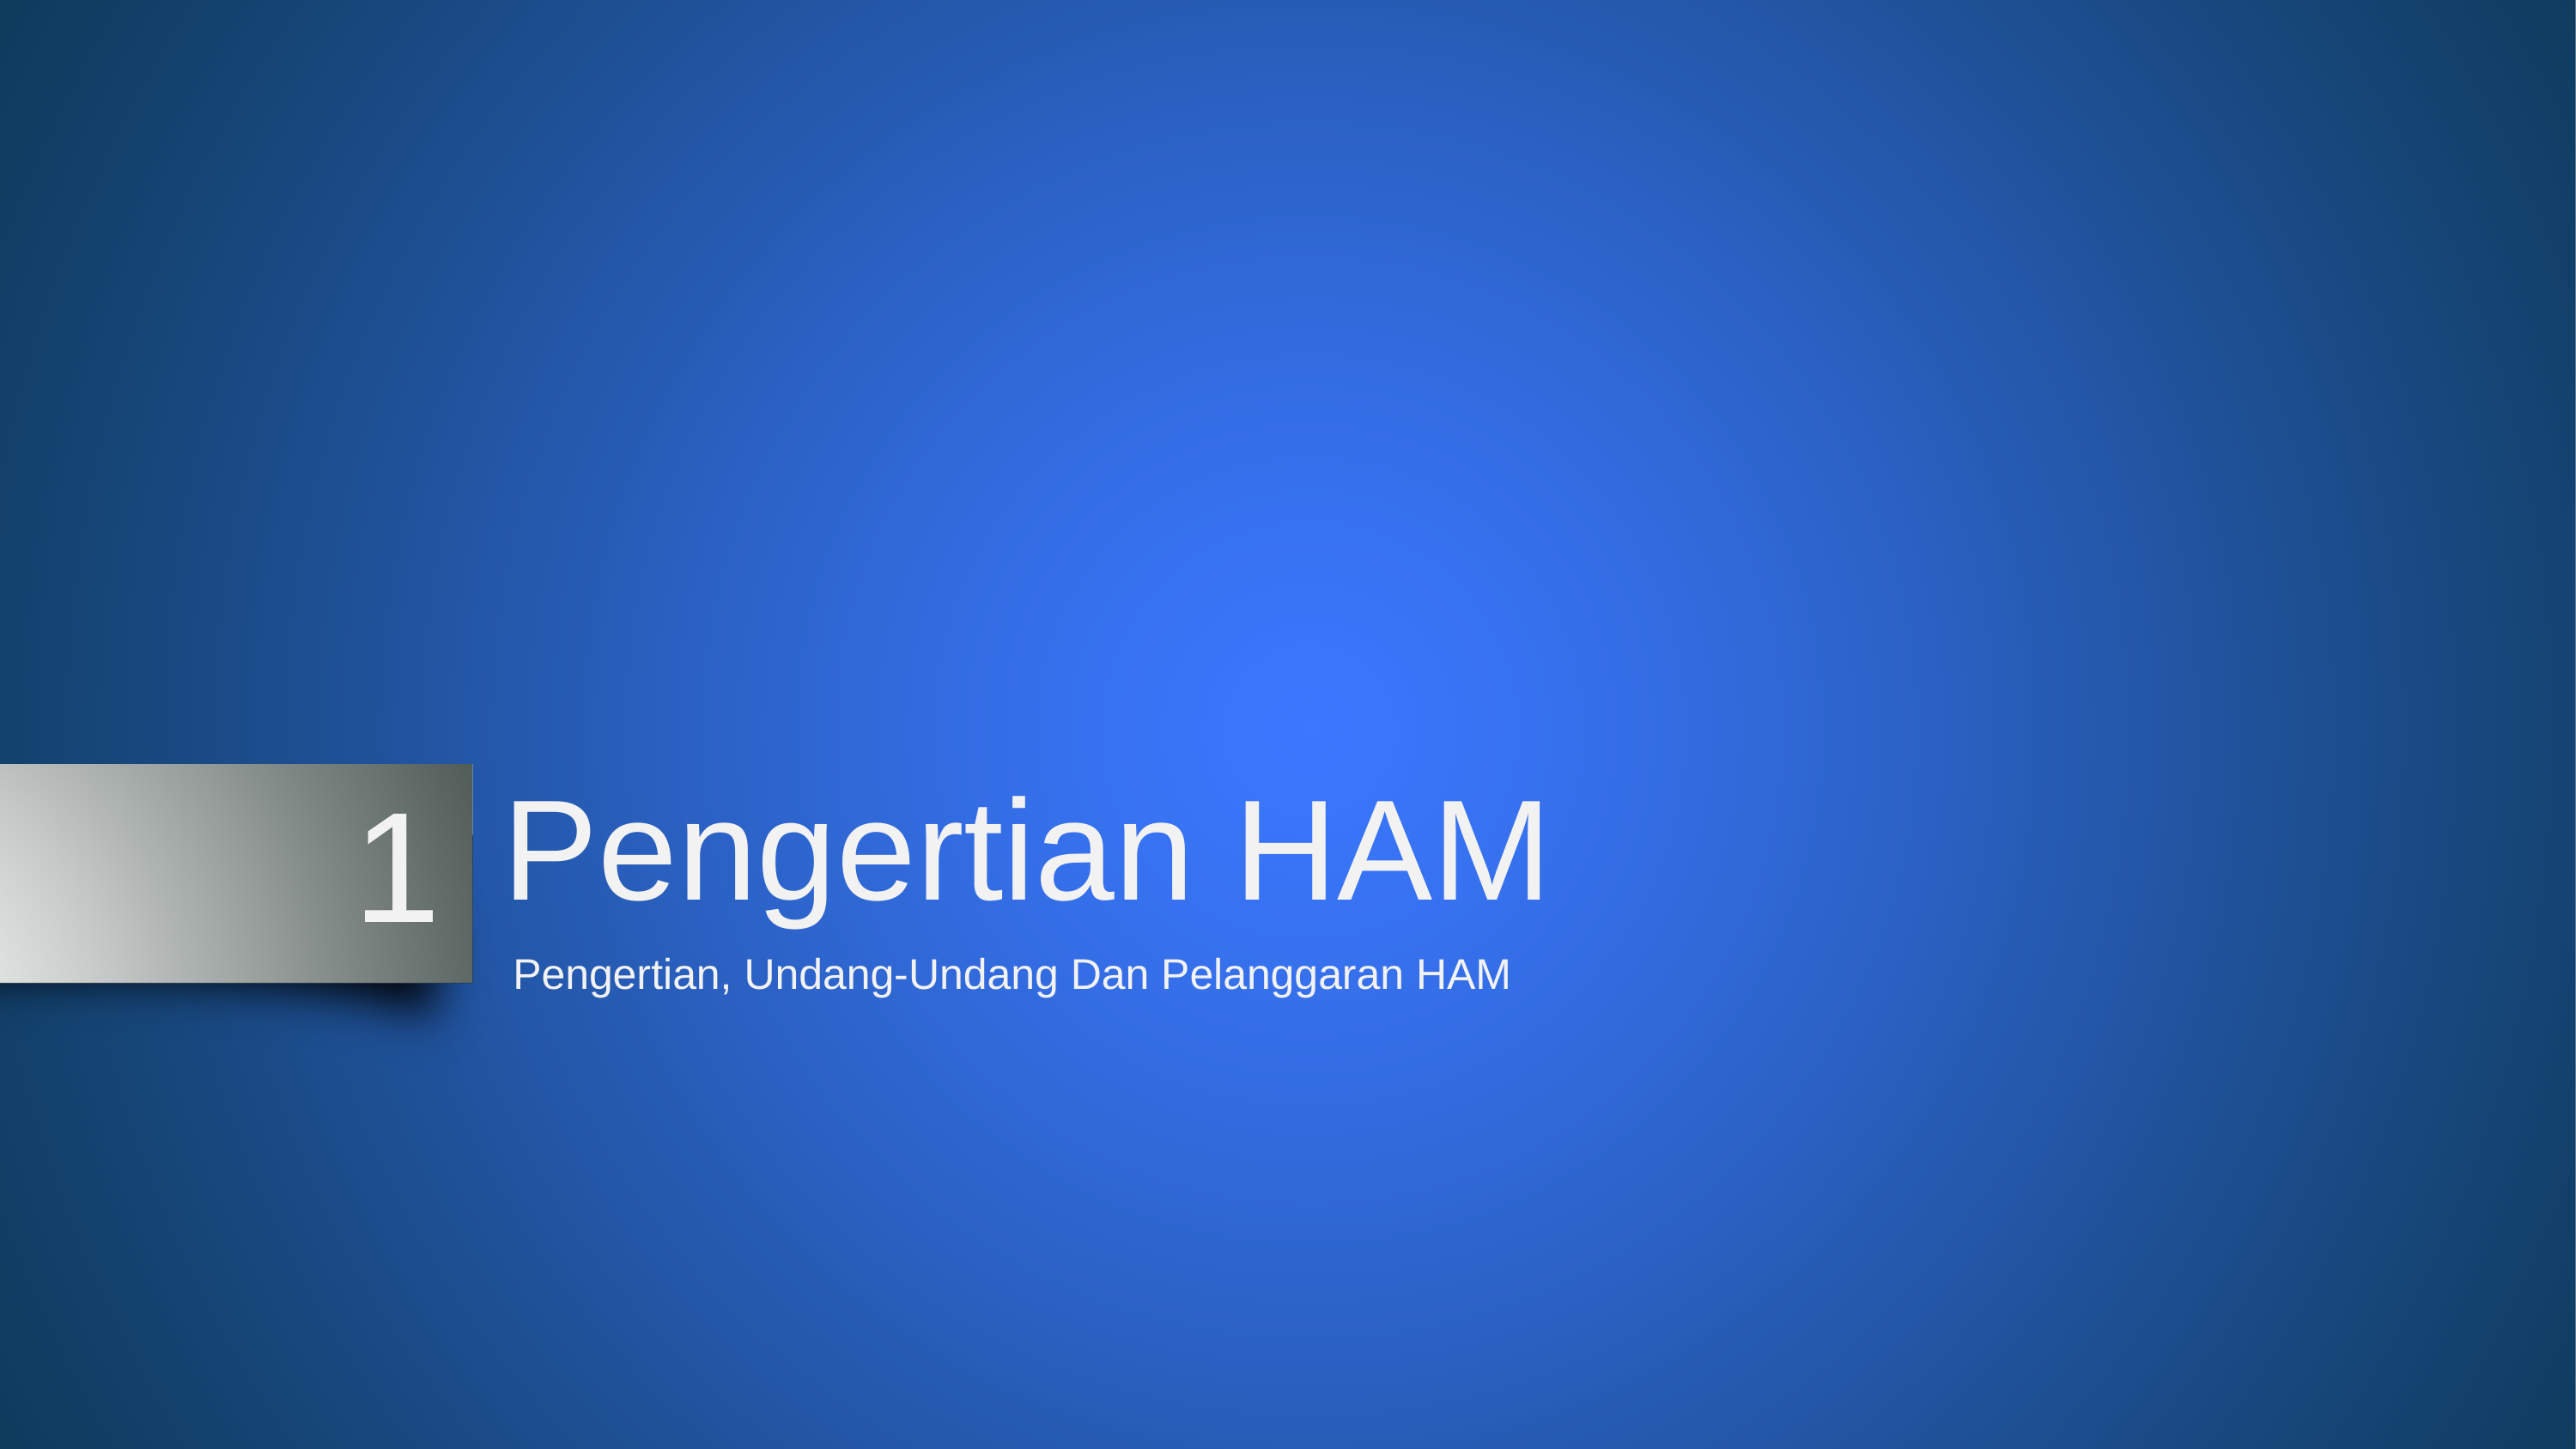

# Pengertian HAM
1
Pengertian, Undang-Undang Dan Pelanggaran HAM